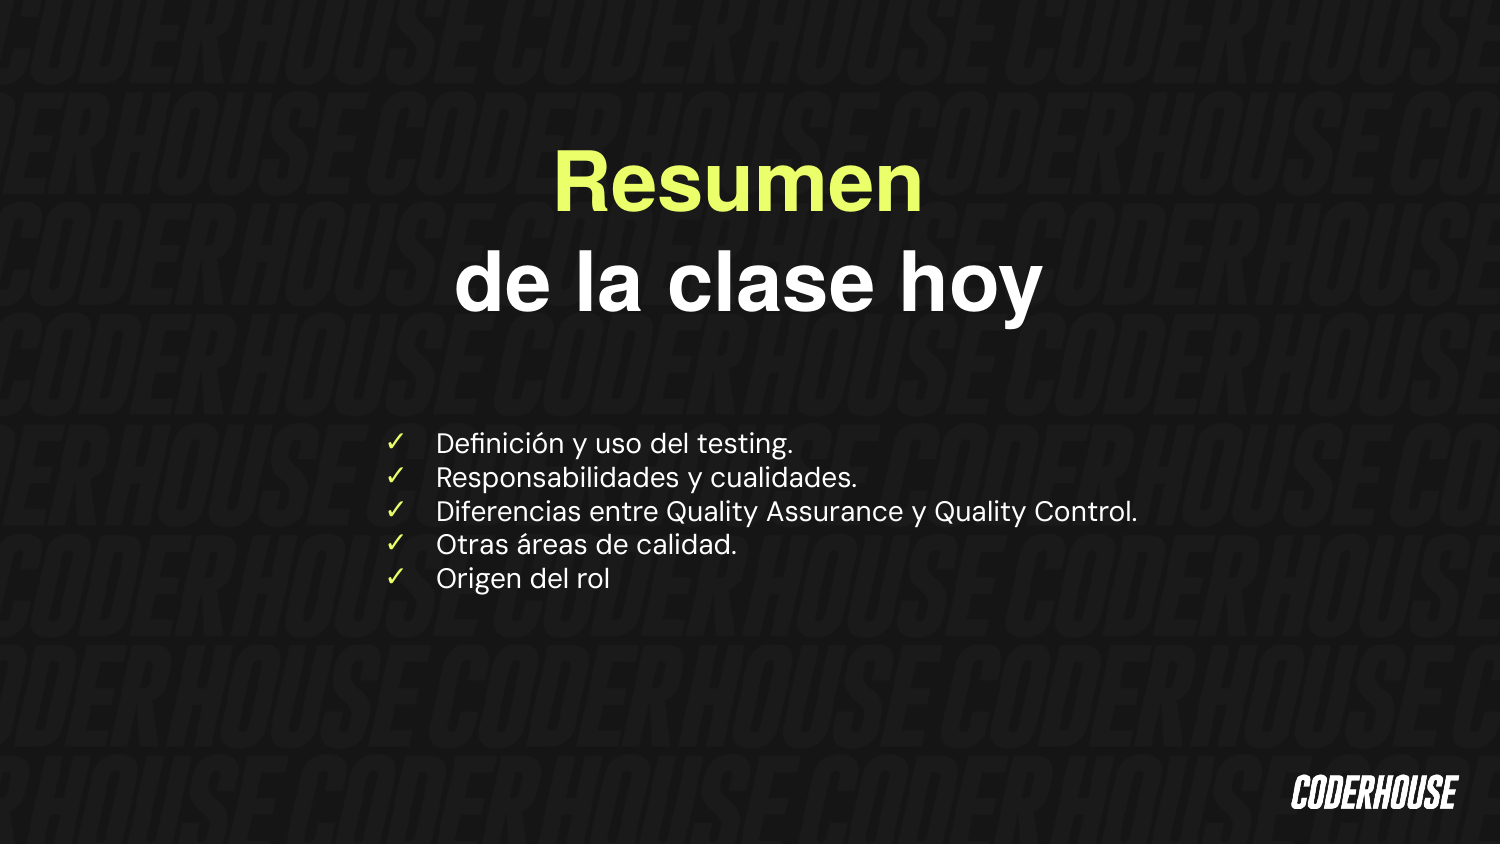

Resumen
de la clase hoy
Definición y uso del testing.
Responsabilidades y cualidades.
Diferencias entre Quality Assurance y Quality Control.
Otras áreas de calidad.
Origen del rol